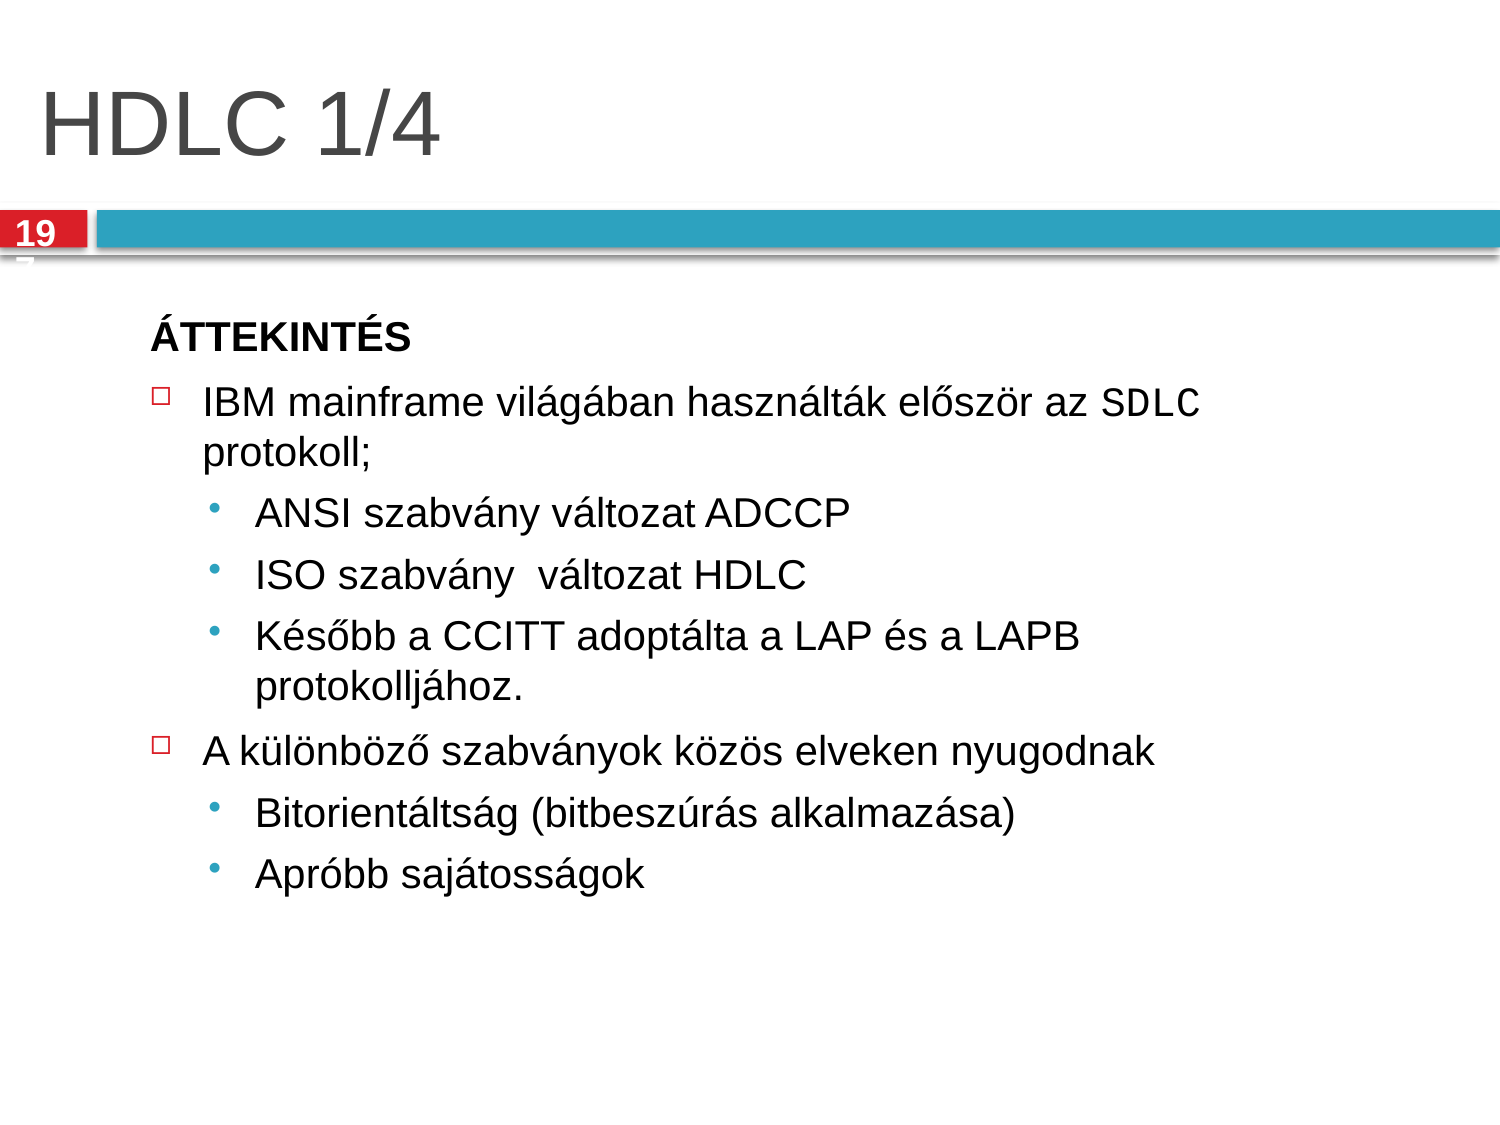

# HDLC 1/4
197
Áttekintés
IBM mainframe világában használták először az SDLC protokoll;
ANSI szabvány változat ADCCP
ISO szabvány  változat HDLC
Később a CCITT adoptálta a LAP és a LAPB protokolljához.
A különböző szabványok közös elveken nyugodnak
Bitorientáltság (bitbeszúrás alkalmazása)
Apróbb sajátosságok